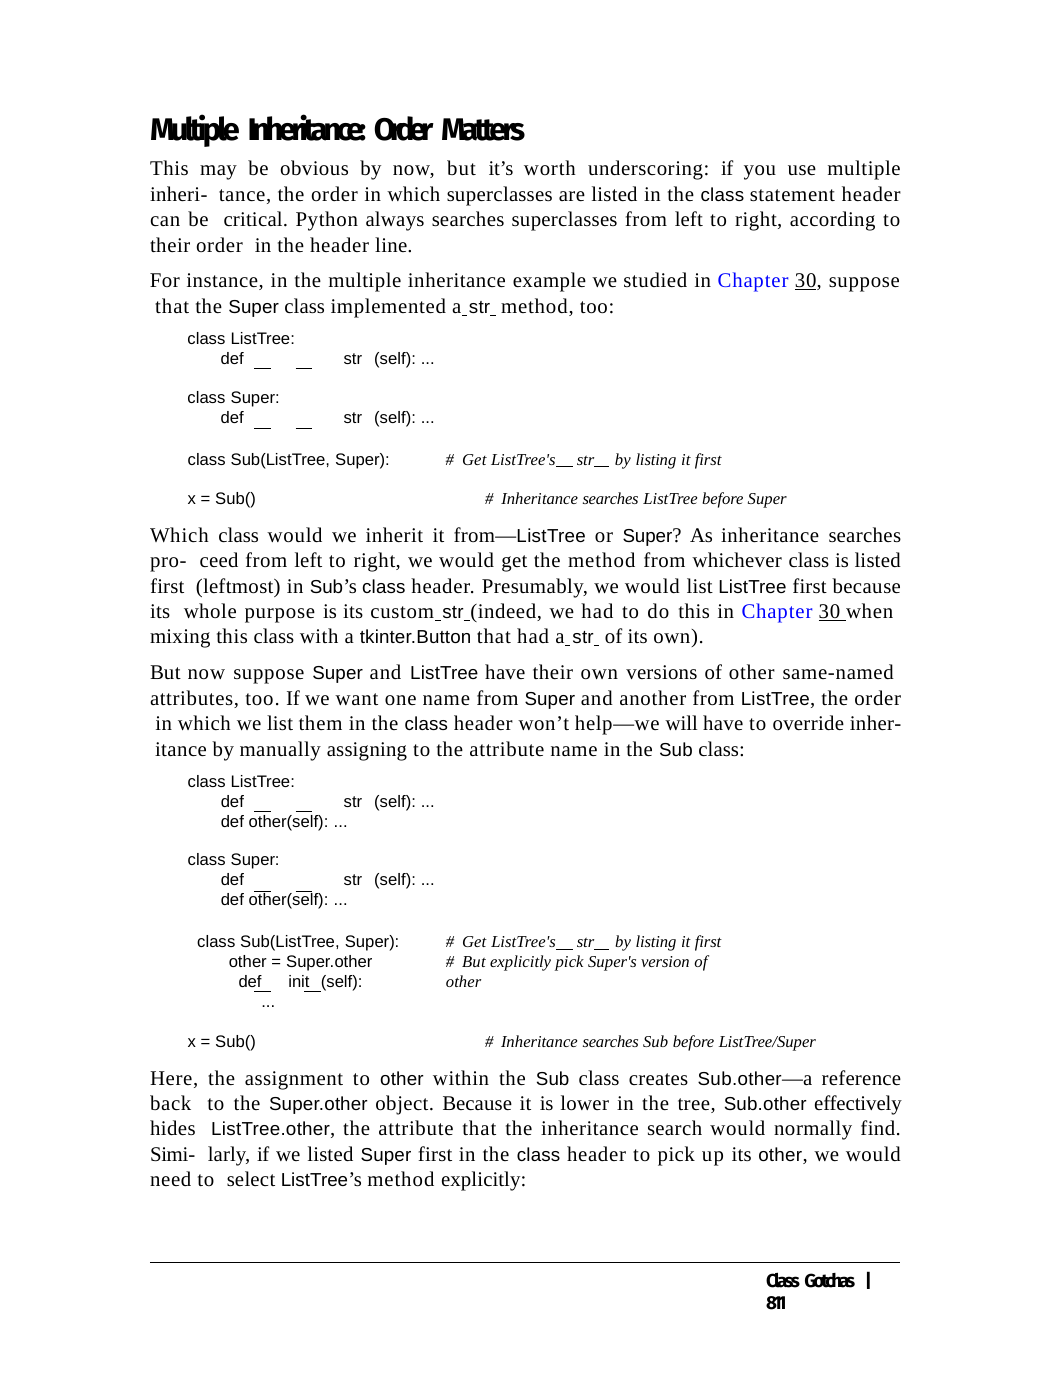

Multiple Inheritance: Order Matters
This may be obvious by now, but it’s worth underscoring: if you use multiple inheri-  tance, the order in which superclasses are listed in the class statement header can be  critical. Python always searches superclasses from left to right, according to their order  in the header line.
For instance, in the multiple inheritance example we studied in Chapter 30, suppose  that the Super class implemented a str method, too:
class ListTree:
def	str (self): ...

class Super:
def	str (self): ...

class Sub(ListTree, Super):
# Get ListTree's    str  by listing it first
x = Sub()	# Inheritance searches ListTree before Super
Which class would we inherit it from—ListTree or Super? As inheritance searches pro-  ceed from left to right, we would get the method from whichever class is listed first  (leftmost) in Sub’s class header. Presumably, we would list ListTree first because its  whole purpose is its custom str (indeed, we had to do this in Chapter 30 when  mixing this class with a tkinter.Button that had a str of its own).
But now suppose Super and ListTree have their own versions of other same-named  attributes, too. If we want one name from Super and another from ListTree, the order  in which we list them in the class header won’t help—we will have to override inher-  itance by manually assigning to the attribute name in the Sub class:
class ListTree:
def	str (self): ...
def other(self): ...

class Super:
def	str (self): ...
def other(self): ...

class Sub(ListTree, Super):  other = Super.other
def	init (self):
...
# Get ListTree's    str  by listing it first
# But explicitly pick Super's version of other

x = Sub()	# Inheritance searches Sub before ListTree/Super
Here, the assignment to other within the Sub class creates Sub.other—a reference back  to the Super.other object. Because it is lower in the tree, Sub.other effectively hides  ListTree.other, the attribute that the inheritance search would normally find. Simi-  larly, if we listed Super first in the class header to pick up its other, we would need to  select ListTree’s method explicitly:

Class Gotchas  |  811